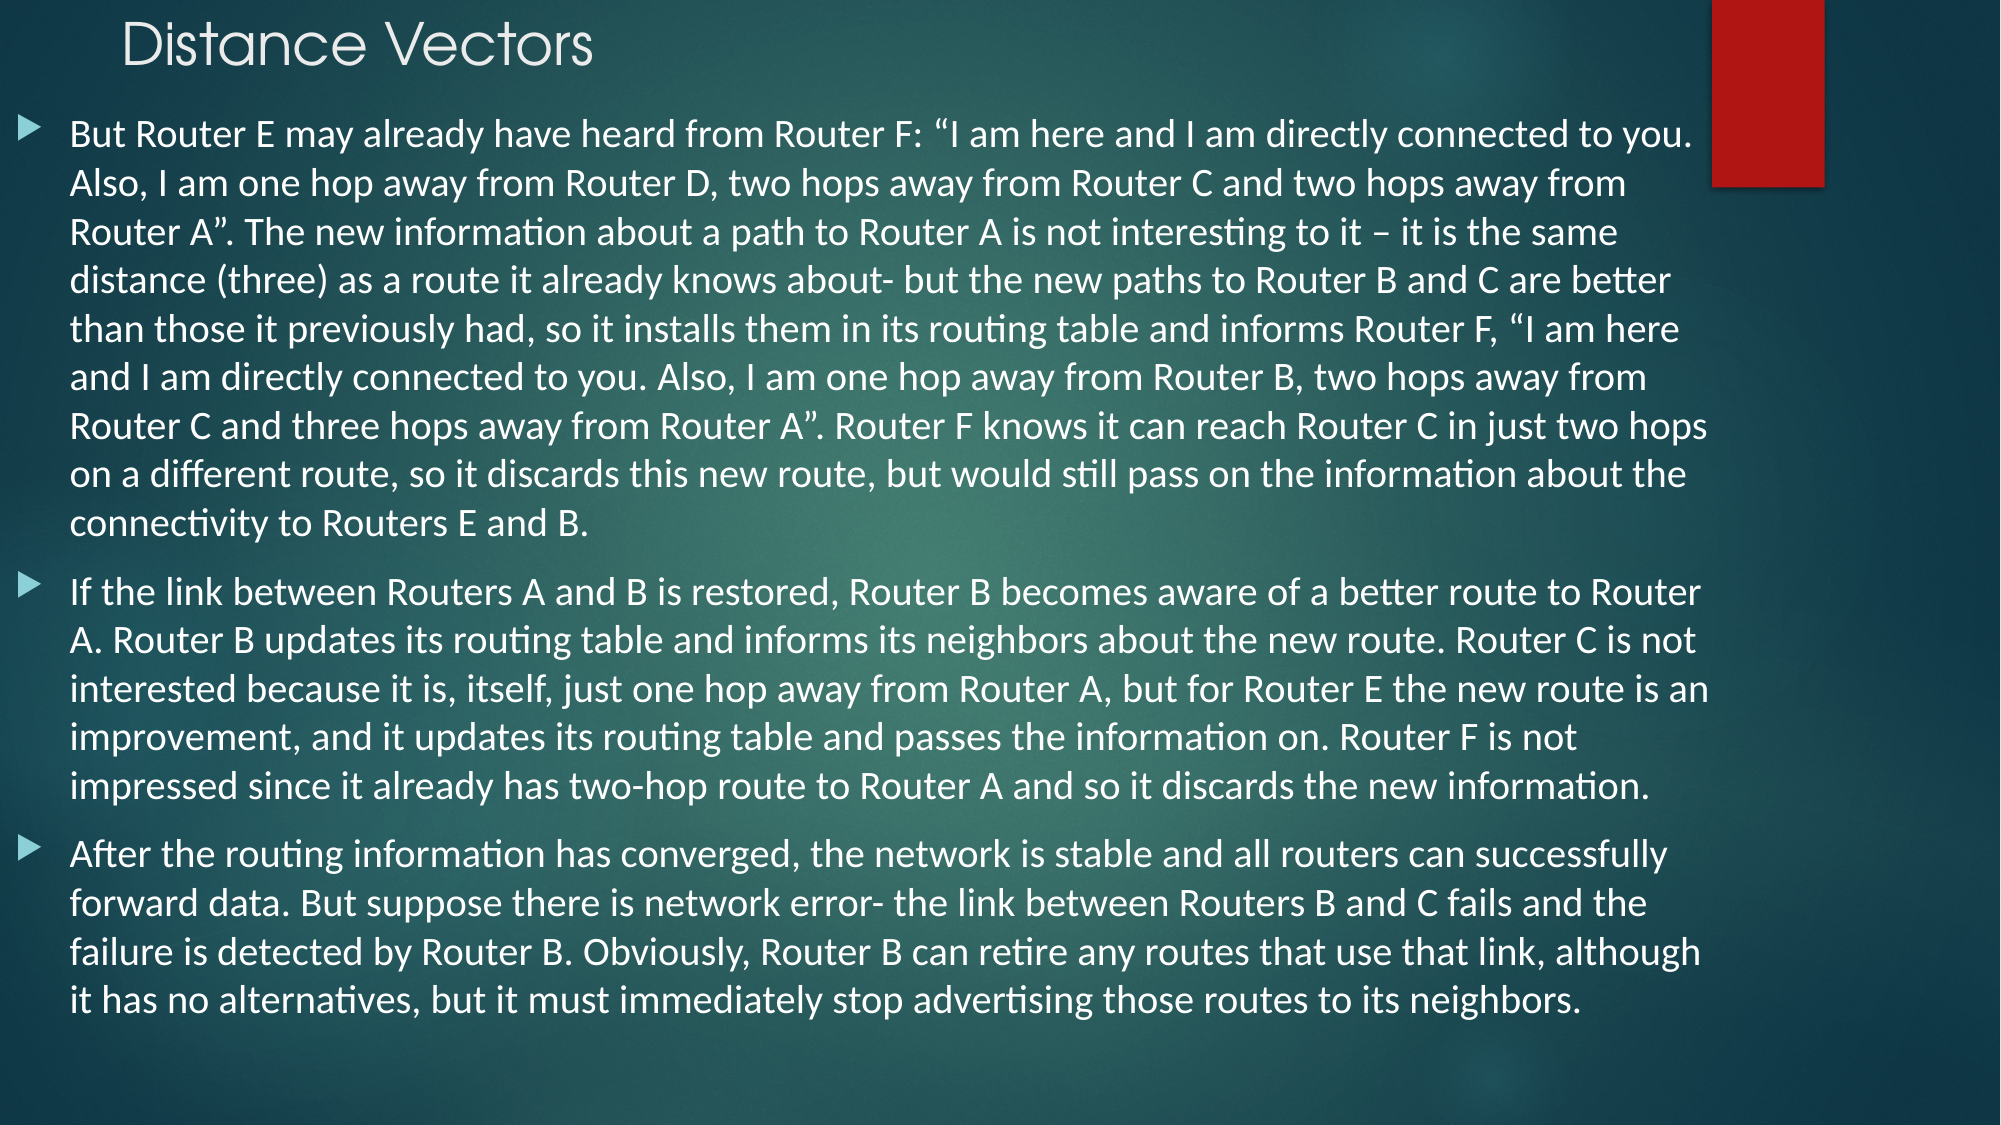

# Distance Vectors
But Router E may already have heard from Router F: “I am here and I am directly connected to you. Also, I am one hop away from Router D, two hops away from Router C and two hops away from Router A”. The new information about a path to Router A is not interesting to it – it is the same distance (three) as a route it already knows about- but the new paths to Router B and C are better than those it previously had, so it installs them in its routing table and informs Router F, “I am here and I am directly connected to you. Also, I am one hop away from Router B, two hops away from Router C and three hops away from Router A”. Router F knows it can reach Router C in just two hops on a different route, so it discards this new route, but would still pass on the information about the connectivity to Routers E and B.
If the link between Routers A and B is restored, Router B becomes aware of a better route to Router A. Router B updates its routing table and informs its neighbors about the new route. Router C is not interested because it is, itself, just one hop away from Router A, but for Router E the new route is an improvement, and it updates its routing table and passes the information on. Router F is not impressed since it already has two-hop route to Router A and so it discards the new information.
After the routing information has converged, the network is stable and all routers can successfully forward data. But suppose there is network error- the link between Routers B and C fails and the failure is detected by Router B. Obviously, Router B can retire any routes that use that link, although it has no alternatives, but it must immediately stop advertising those routes to its neighbors.